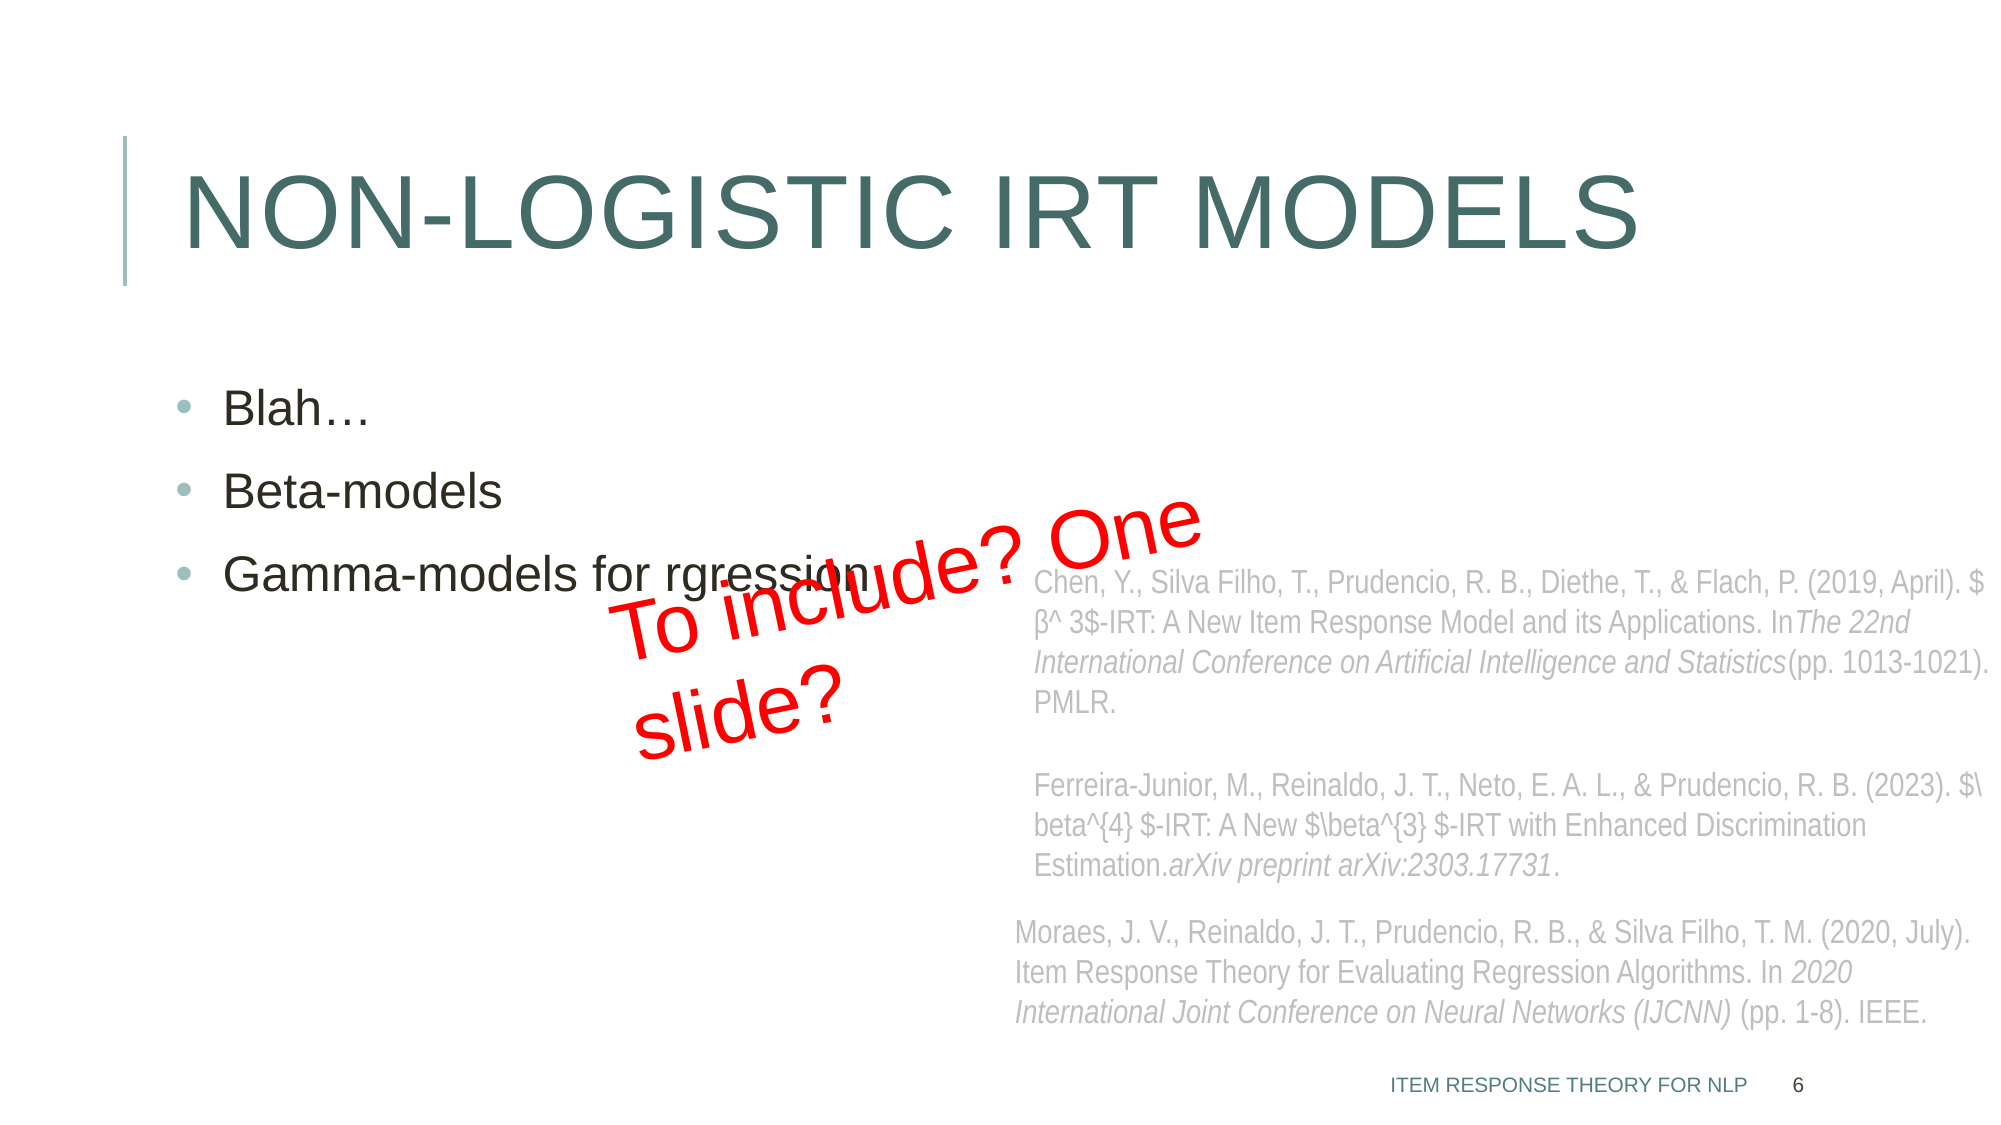

# Non-LOGISTIC IRT MODELS
Blah…
Beta-models
Gamma-models for rgression

To include? One slide?
Chen, Y., Silva Filho, T., Prudencio, R. B., Diethe, T., & Flach, P. (2019, April). $ β^ 3$-IRT: A New Item Response Model and its Applications. InThe 22nd International Conference on Artificial Intelligence and Statistics(pp. 1013-1021). PMLR.
Ferreira-Junior, M., Reinaldo, J. T., Neto, E. A. L., & Prudencio, R. B. (2023). $\beta^{4} $-IRT: A New $\beta^{3} $-IRT with Enhanced Discrimination Estimation.arXiv preprint arXiv:2303.17731.
Moraes, J. V., Reinaldo, J. T., Prudencio, R. B., & Silva Filho, T. M. (2020, July). Item Response Theory for Evaluating Regression Algorithms. In 2020 International Joint Conference on Neural Networks (IJCNN) (pp. 1-8). IEEE.
Item Response Theory for NLP
6